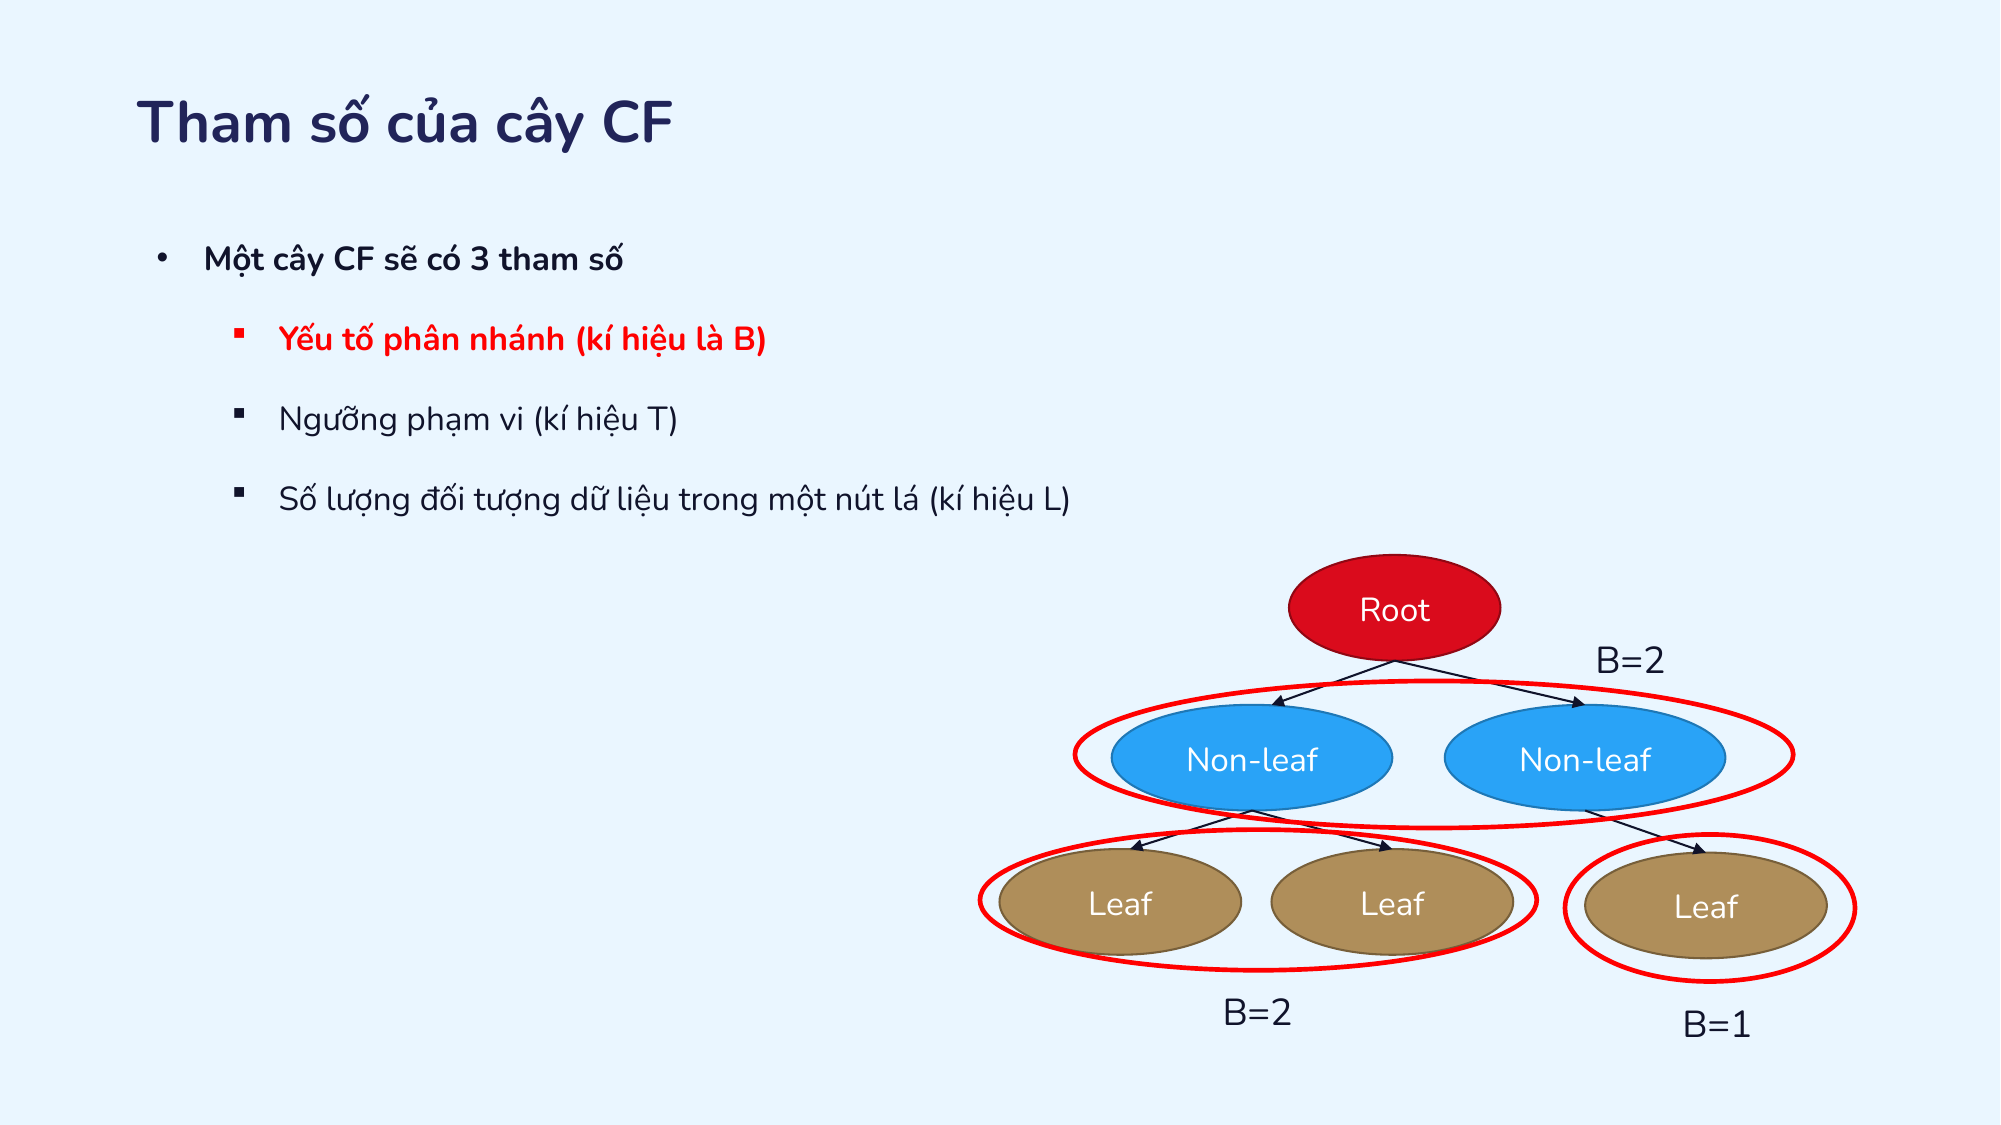

Tham số của cây CF
Một cây CF sẽ có 3 tham số
Yếu tố phân nhánh (kí hiệu là B)
Ngưỡng phạm vi (kí hiệu T)
Số lượng đối tượng dữ liệu trong một nút lá (kí hiệu L)
Root
Non-leaf
Non-leaf
Leaf
Leaf
Leaf
B=2

B=2
B=1